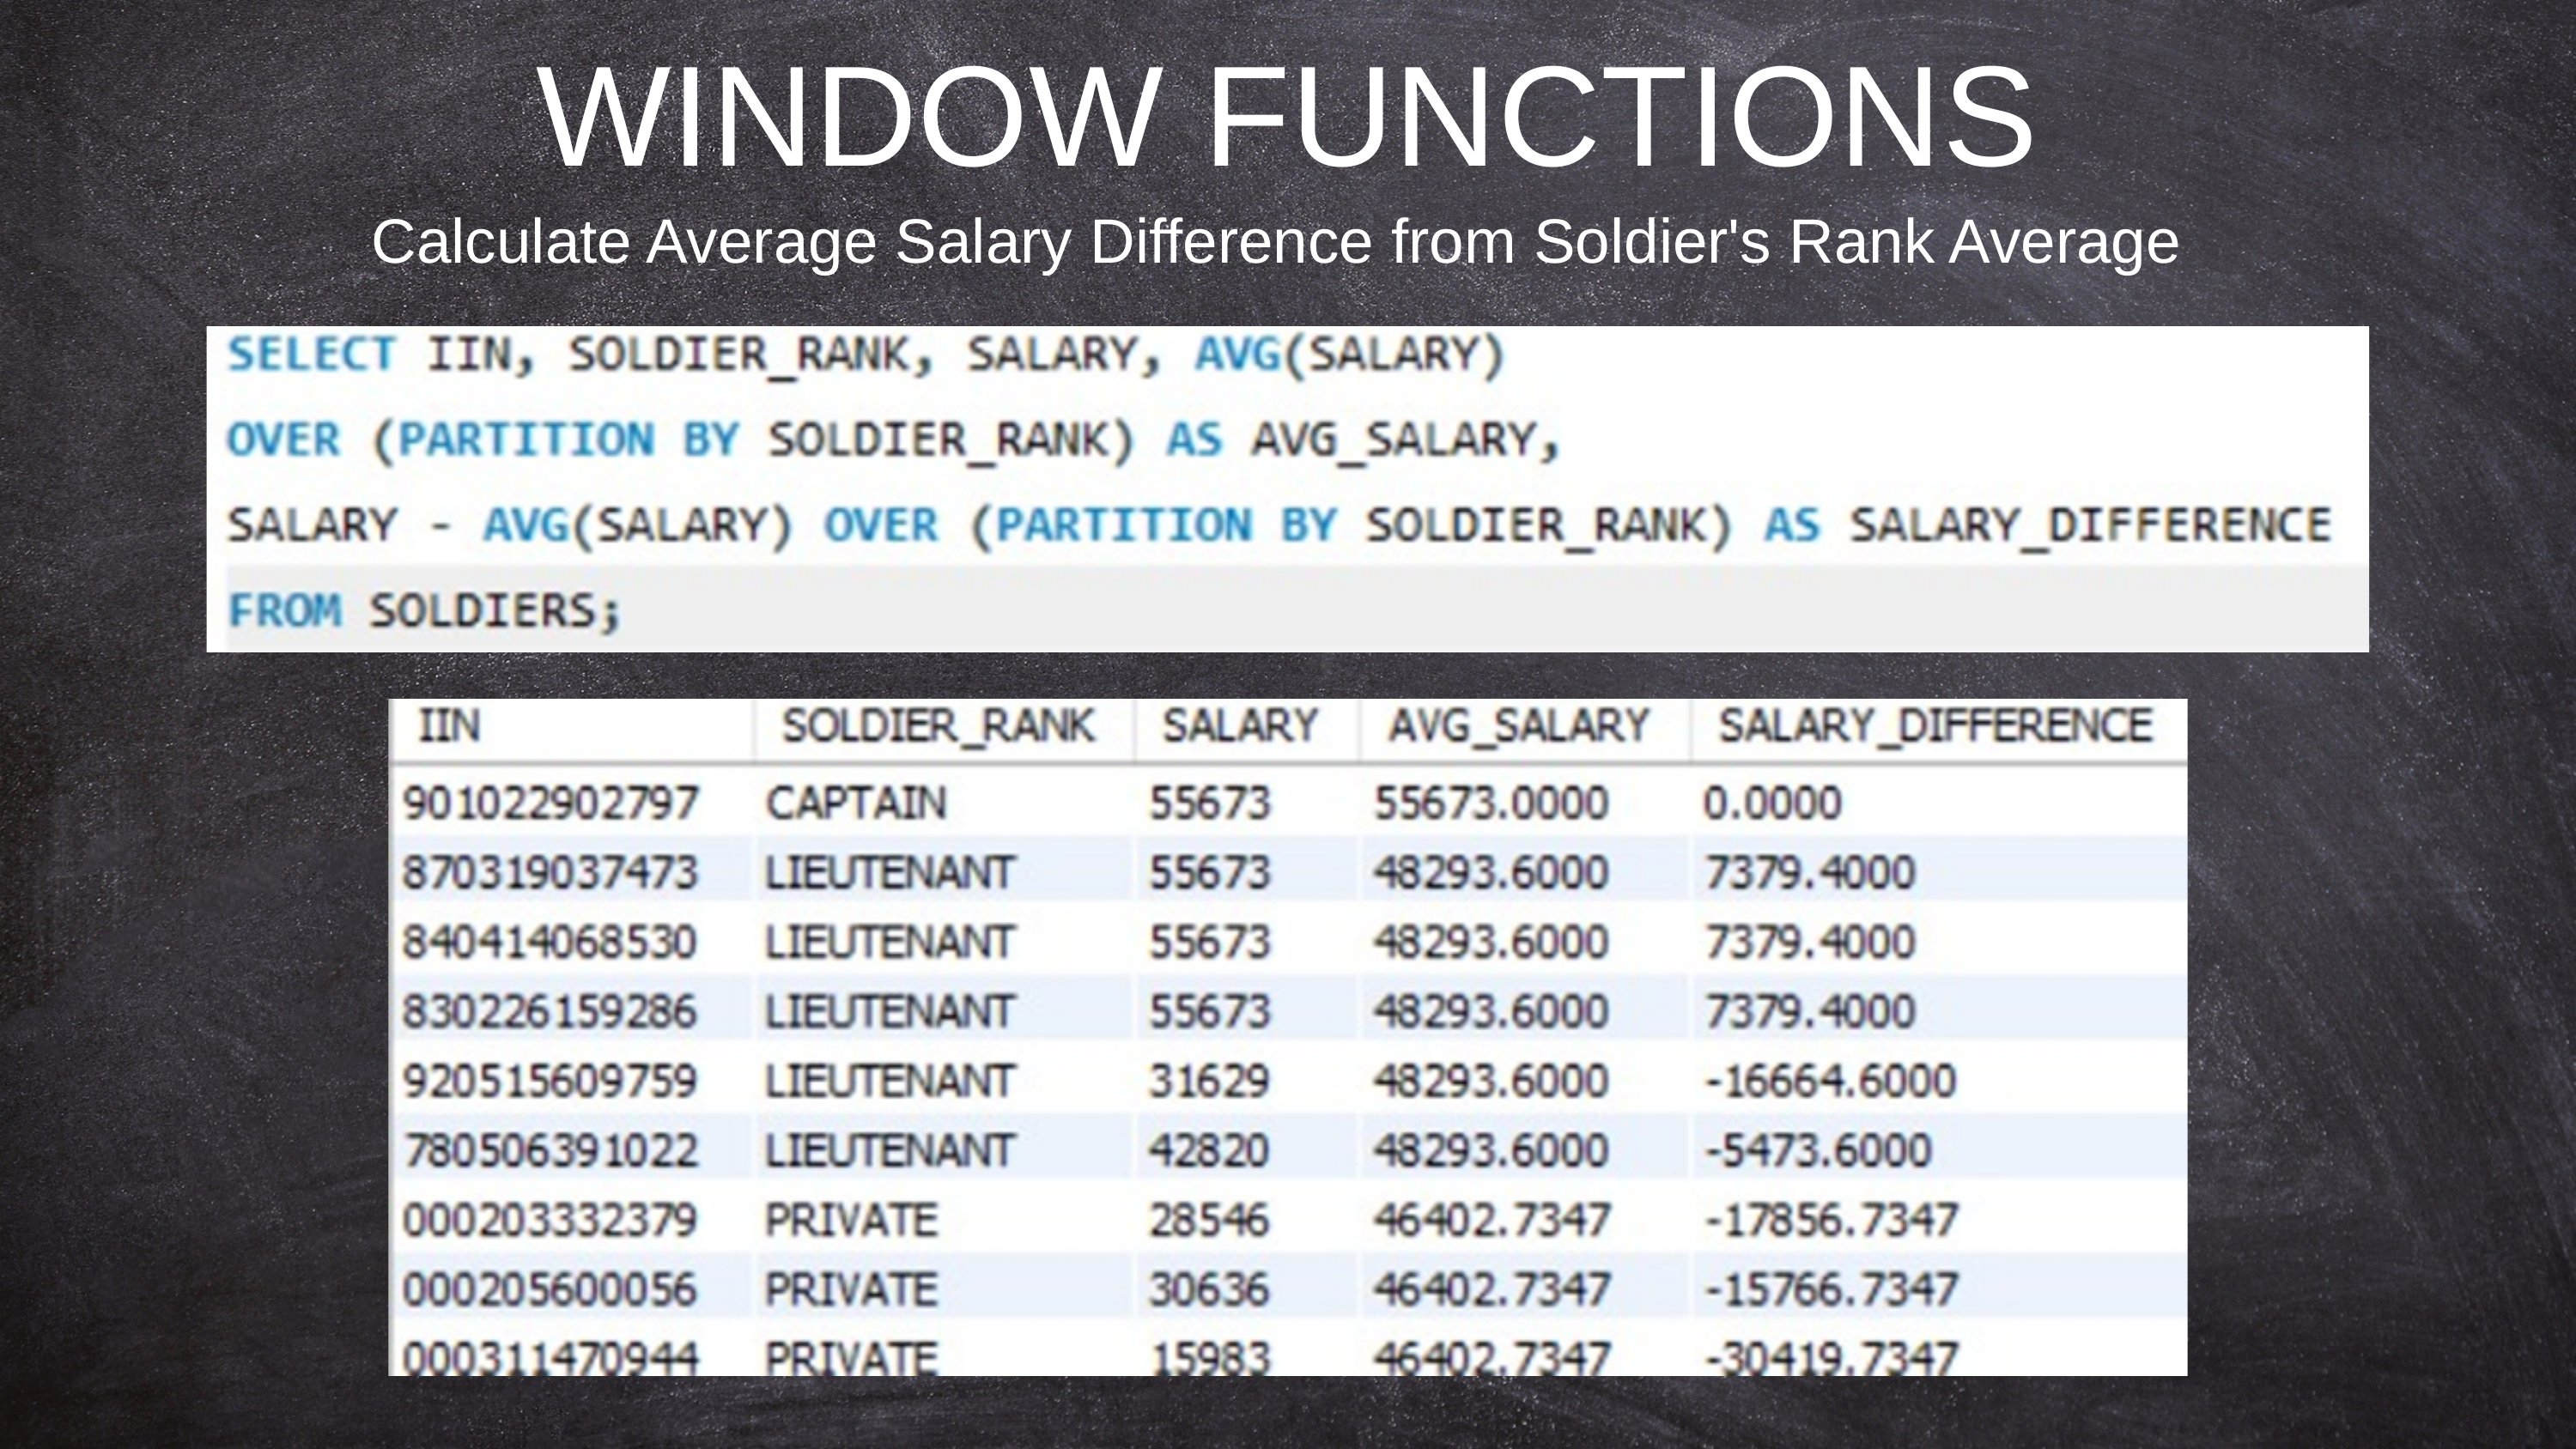

WINDOW FUNCTIONS
 Calculate Average Salary Difference from Soldier's Rank Average